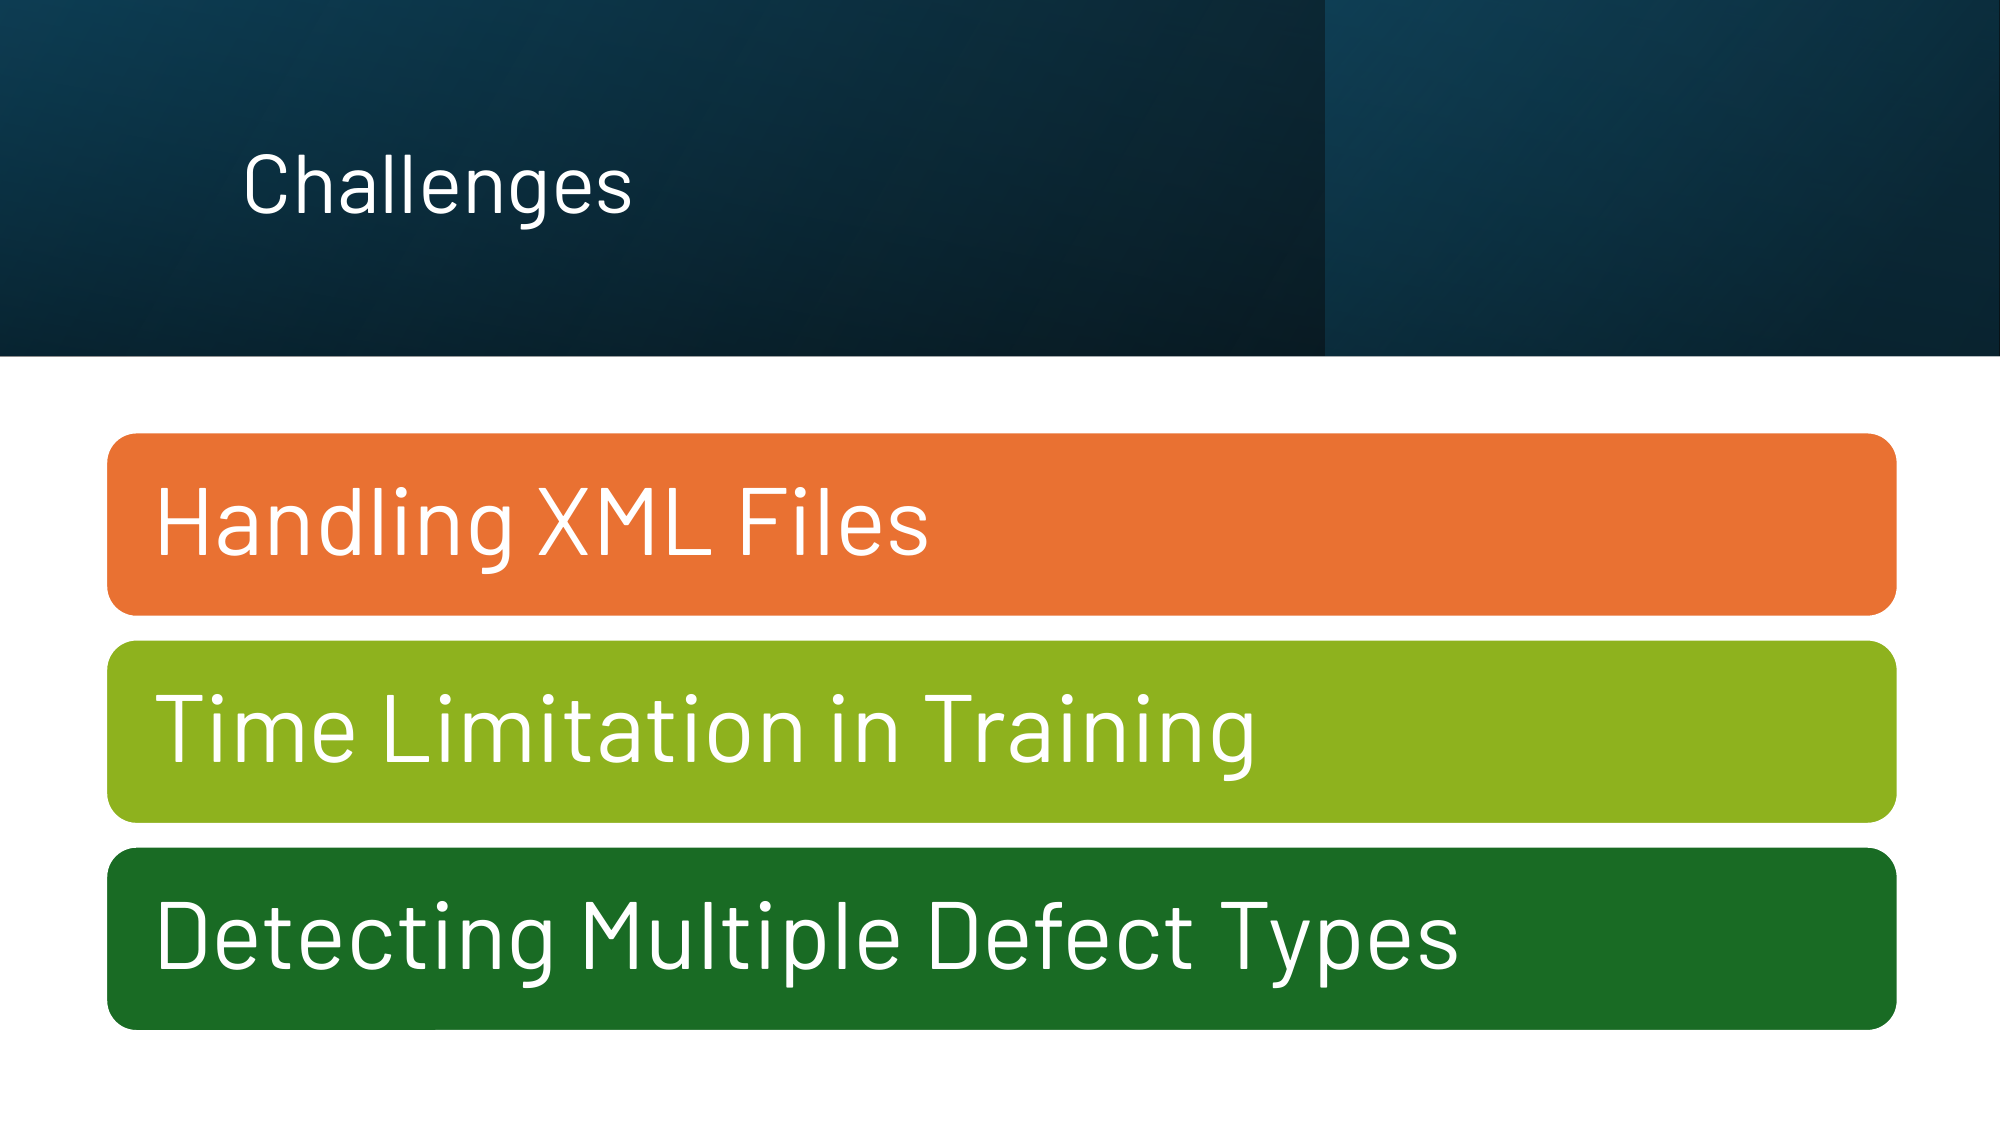

# Challenges
Handling XML Files
Time Limitation in Training
Detecting Multiple Defect Types